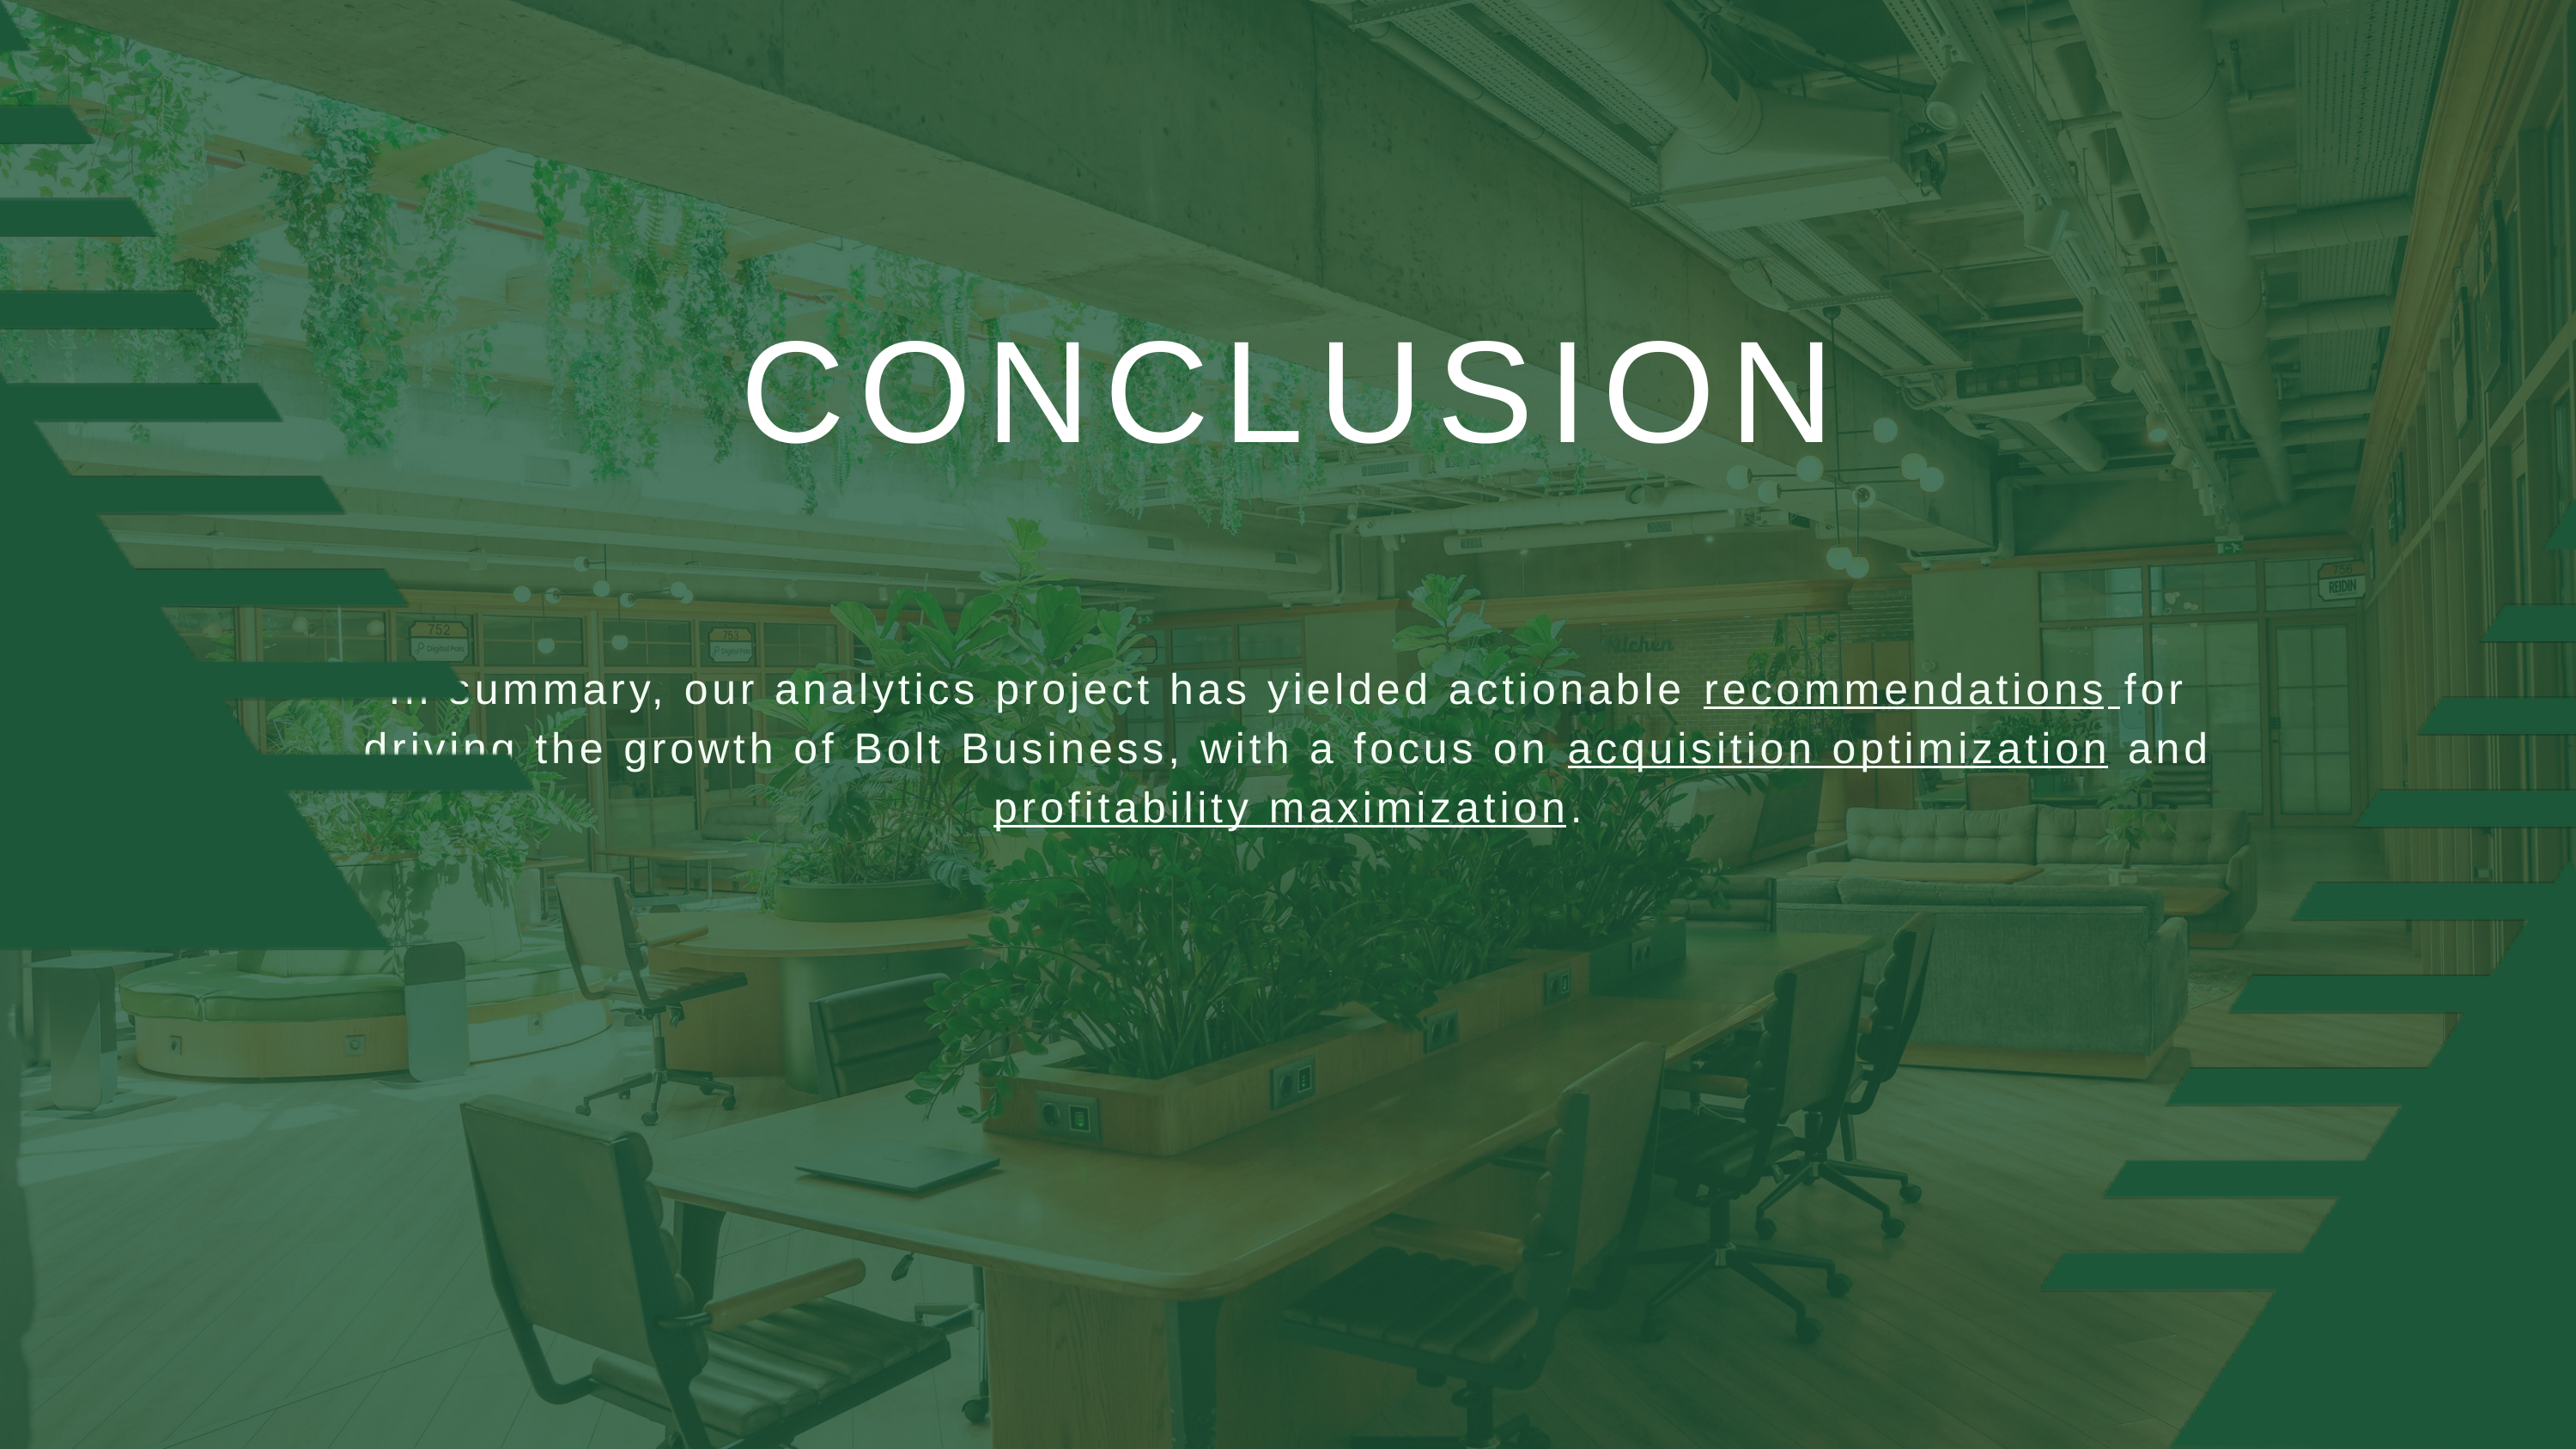

CONCLUSION

In summary, our analytics project has yielded actionable recommendations for driving the growth of Bolt Business, with a focus on acquisition optimization and profitability maximization.